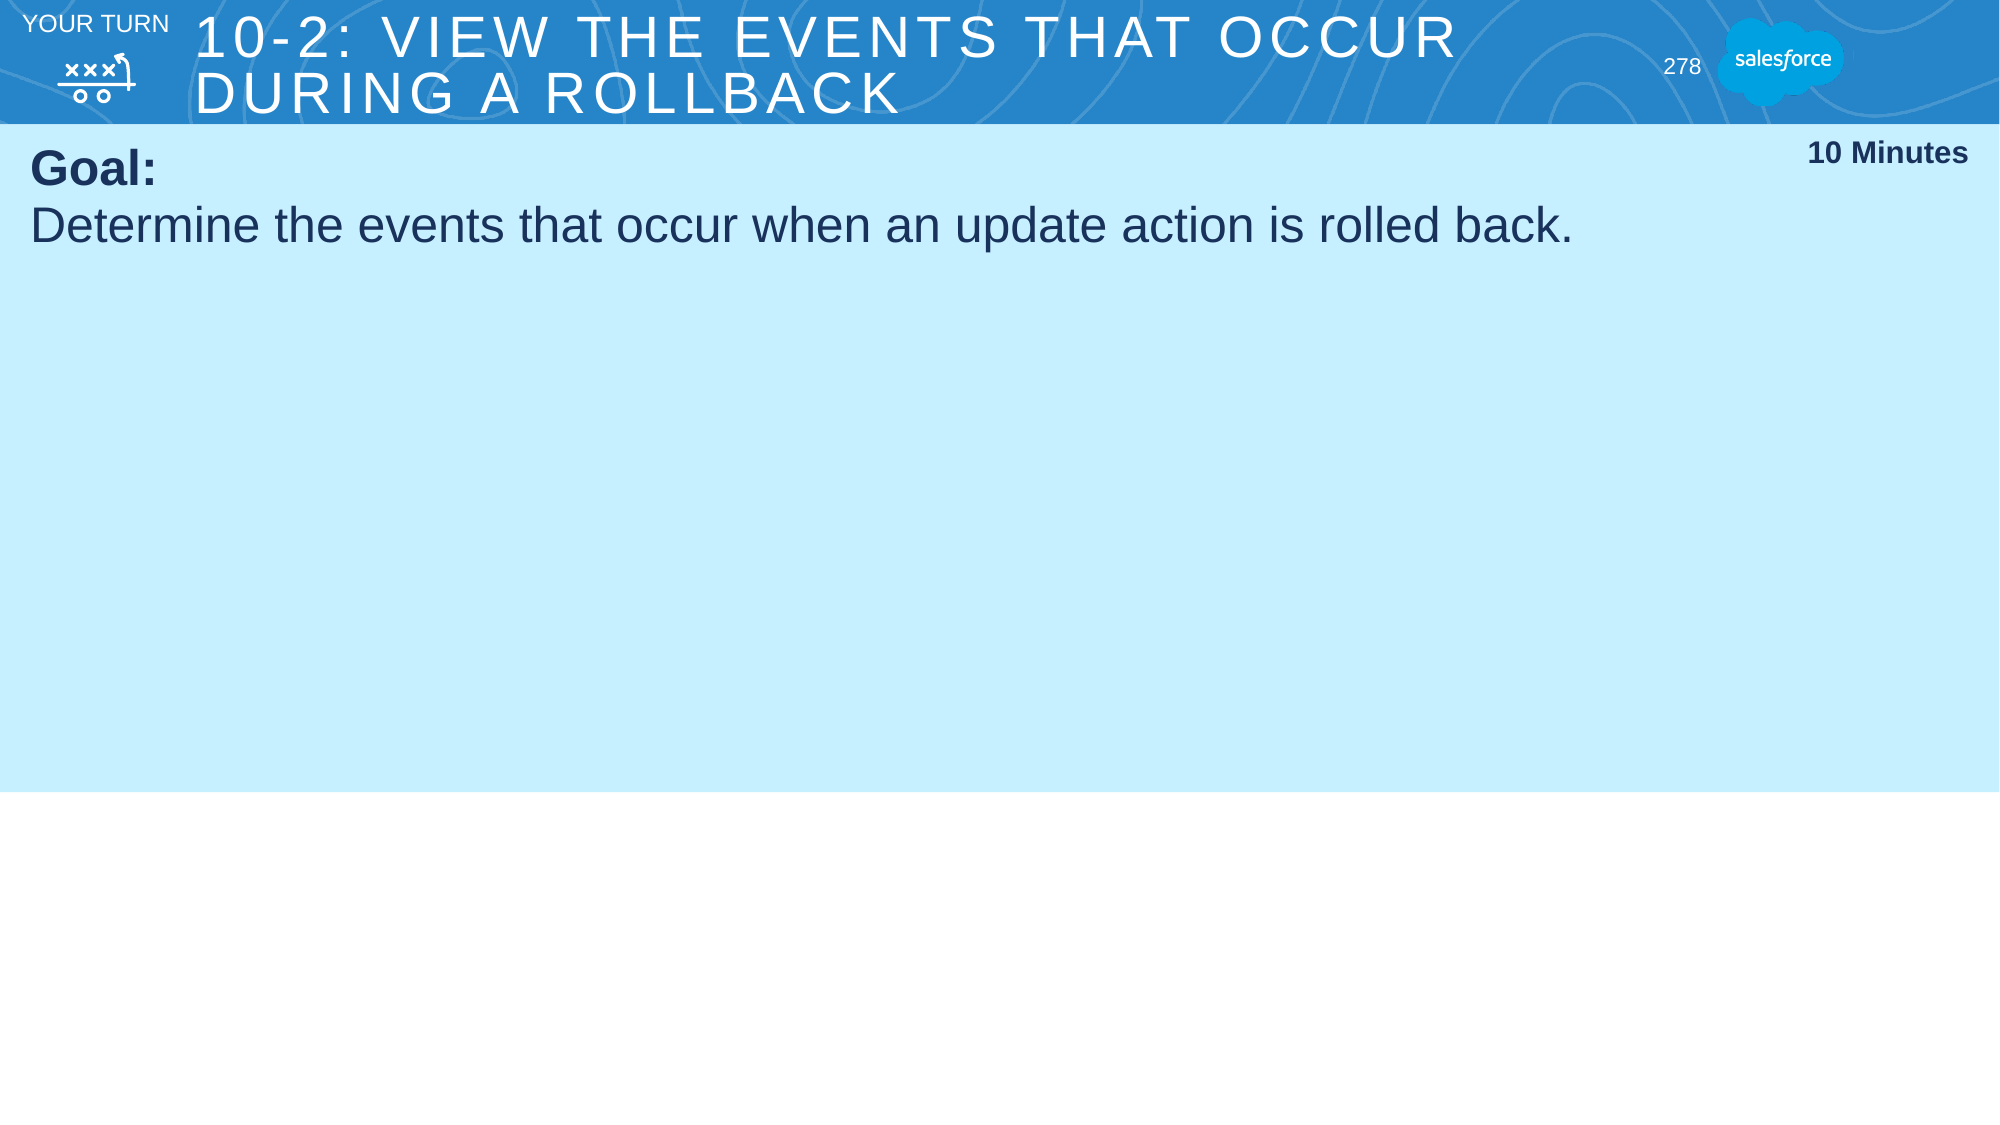

# 10-2: View the Events that Occur During a Rollback
Your turn
278
Goal:
Determine the events that occur when an update action is rolled back.
10 Minutes
Tasks:
Open the Developer Console.
Update the status of a Course record to Retired in the UI.
Review the results in the Developer Console and the UI.